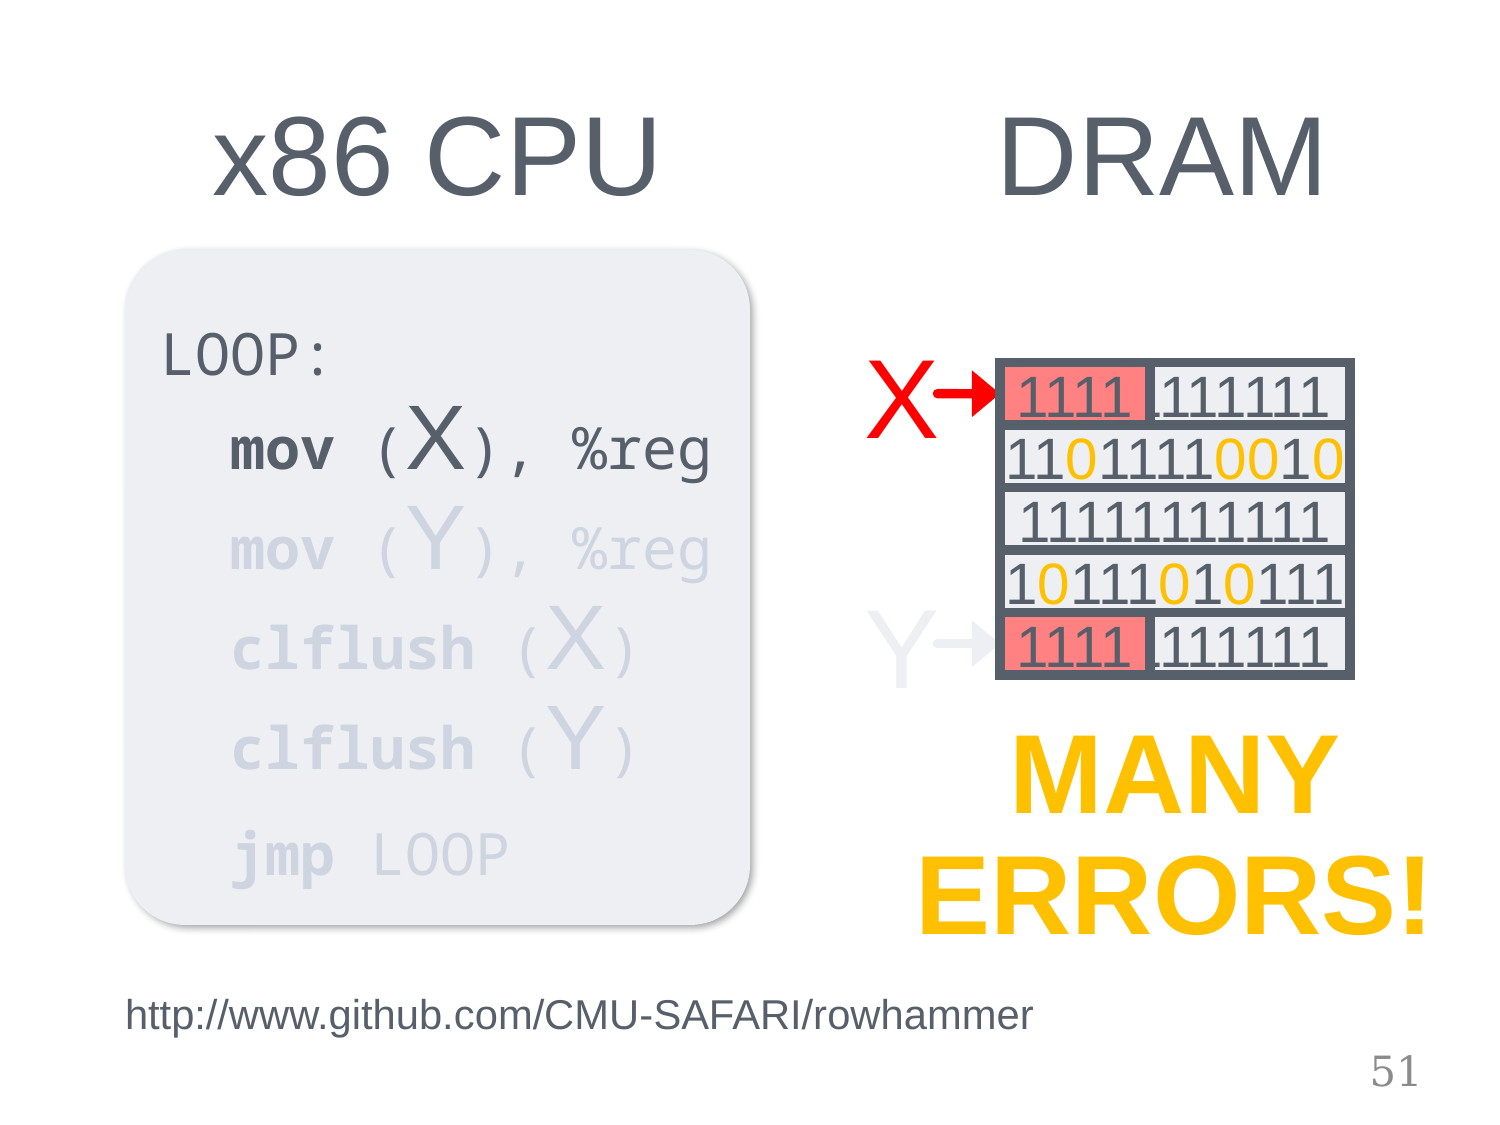

x86 CPU
DRAM
LOOP:
  mov (X), %reg
  mov (Y), %reg
  clflush (X)
  clflush (Y)
  jmp LOOP
X
11111111111
1111
11111111111
11011110010
11111111111
11111111111
10111010111
Y
11111111111
1111
MANY
ERRORS!
http://www.github.com/CMU-SAFARI/rowhammer
51